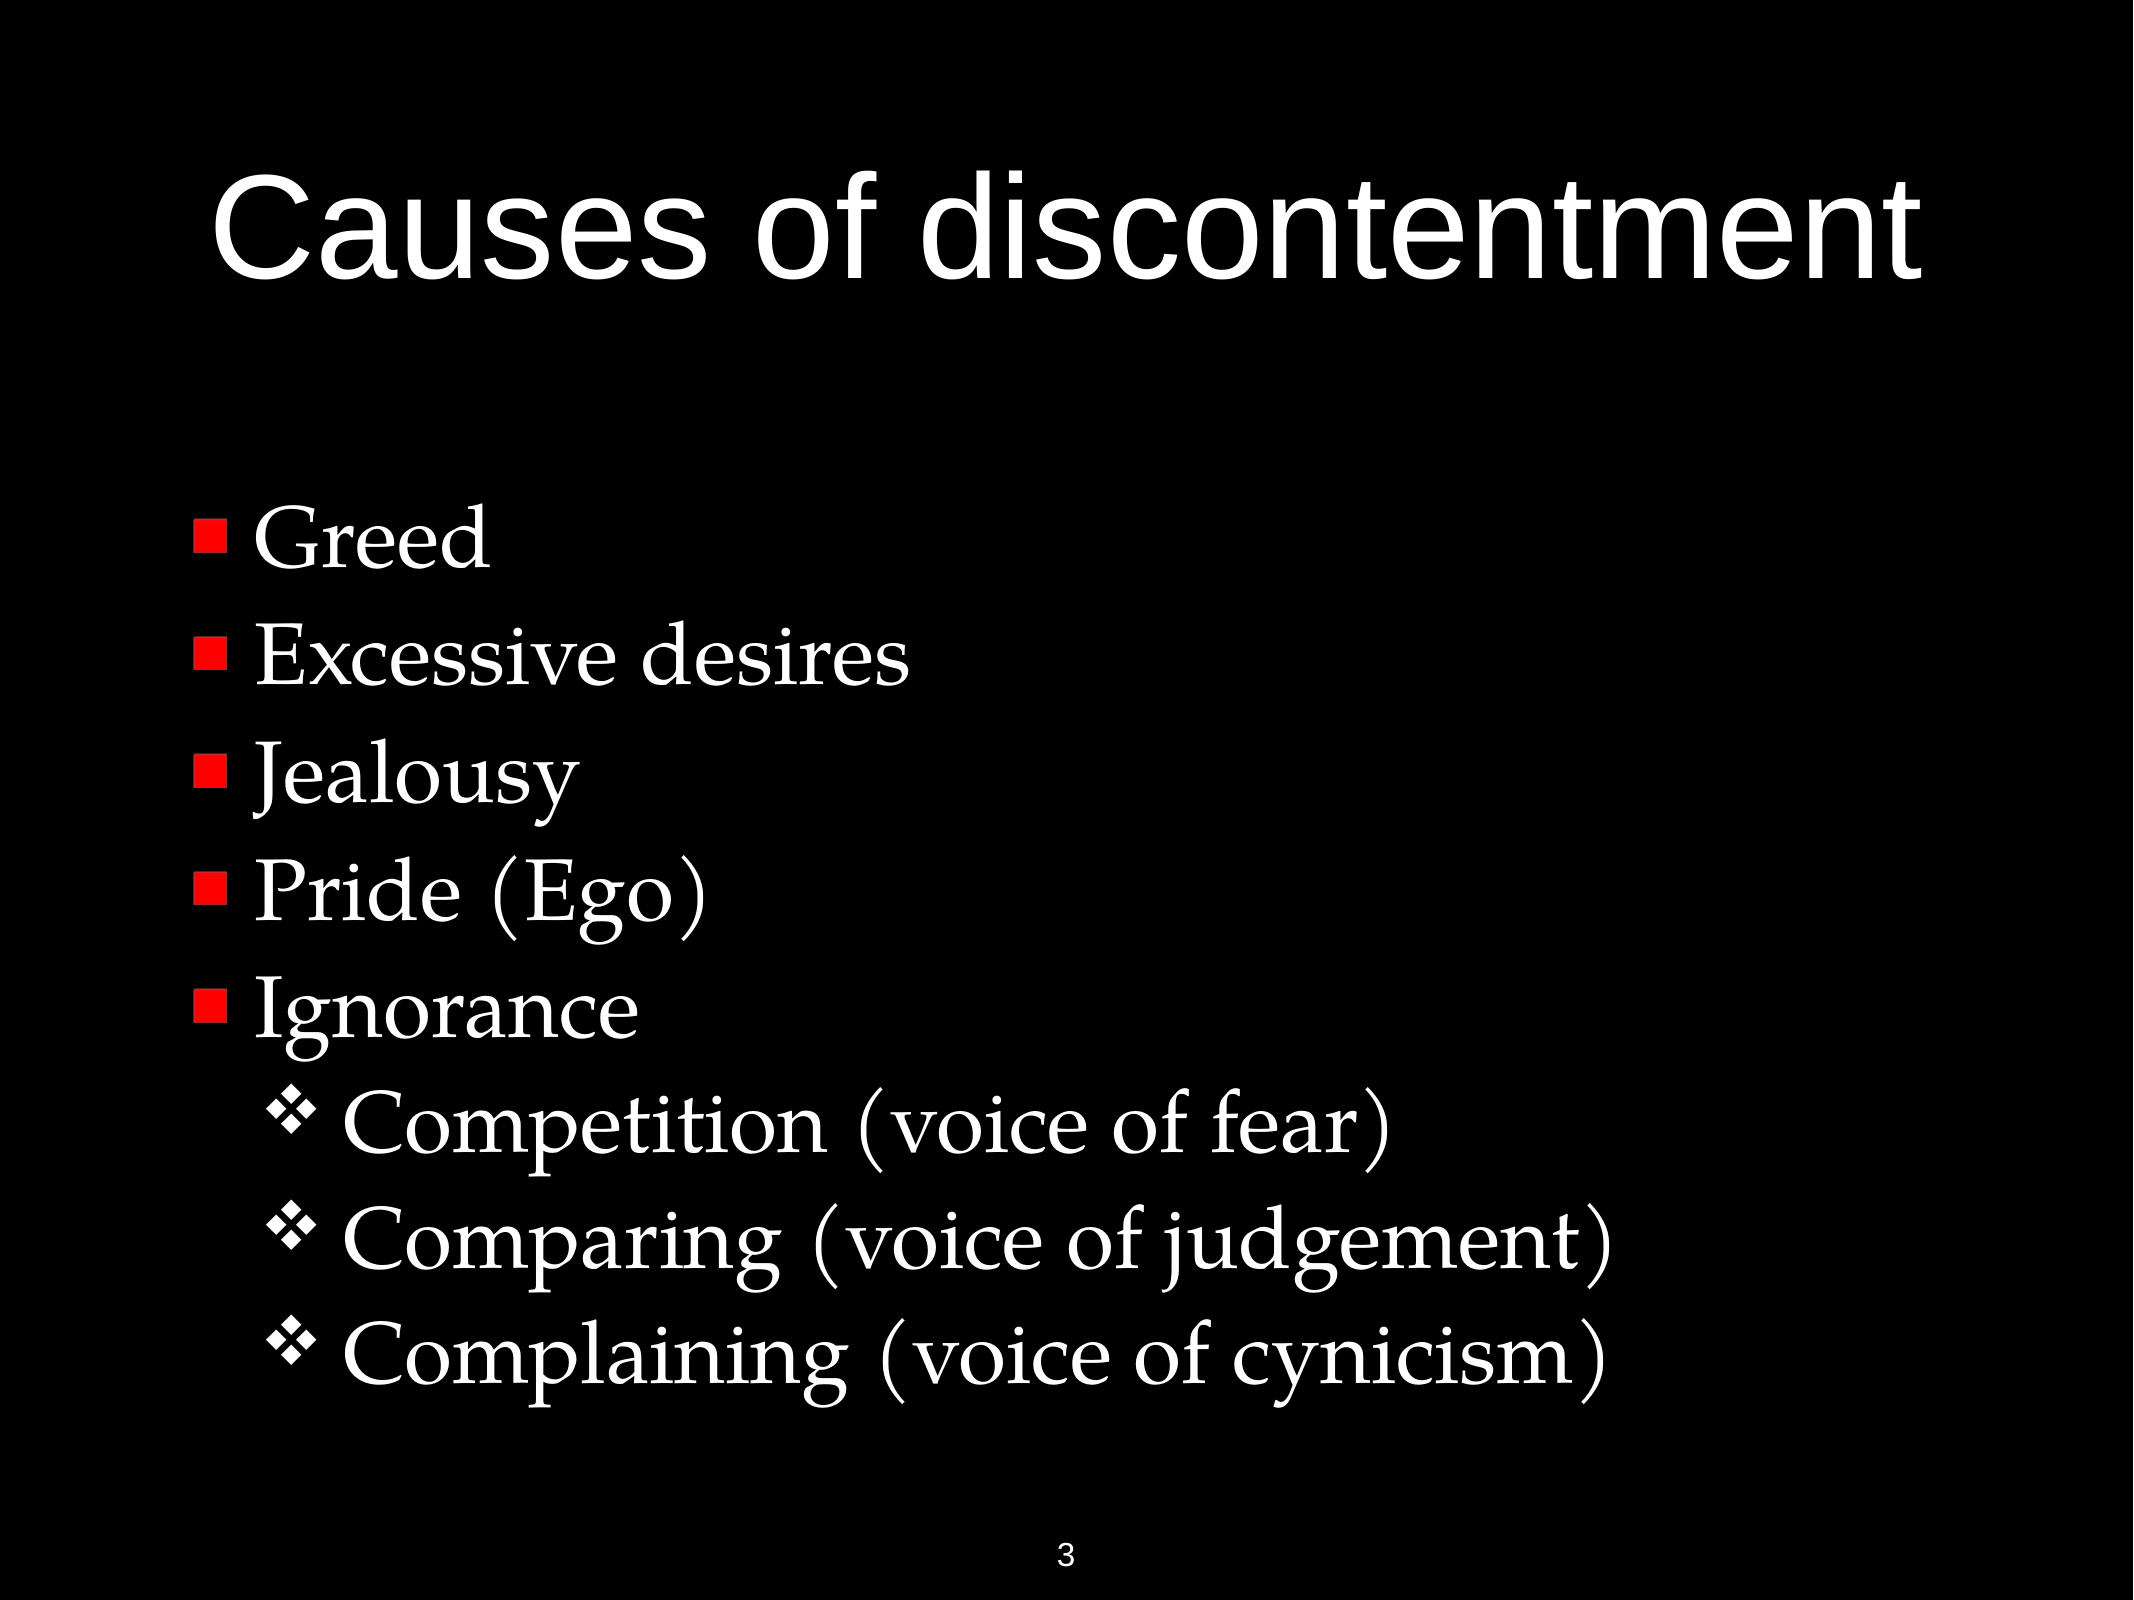

# Causes of discontentment
Greed
Excessive desires
Jealousy
Pride (Ego)
Ignorance
Competition (voice of fear)
Comparing (voice of judgement)
Complaining (voice of cynicism)
3